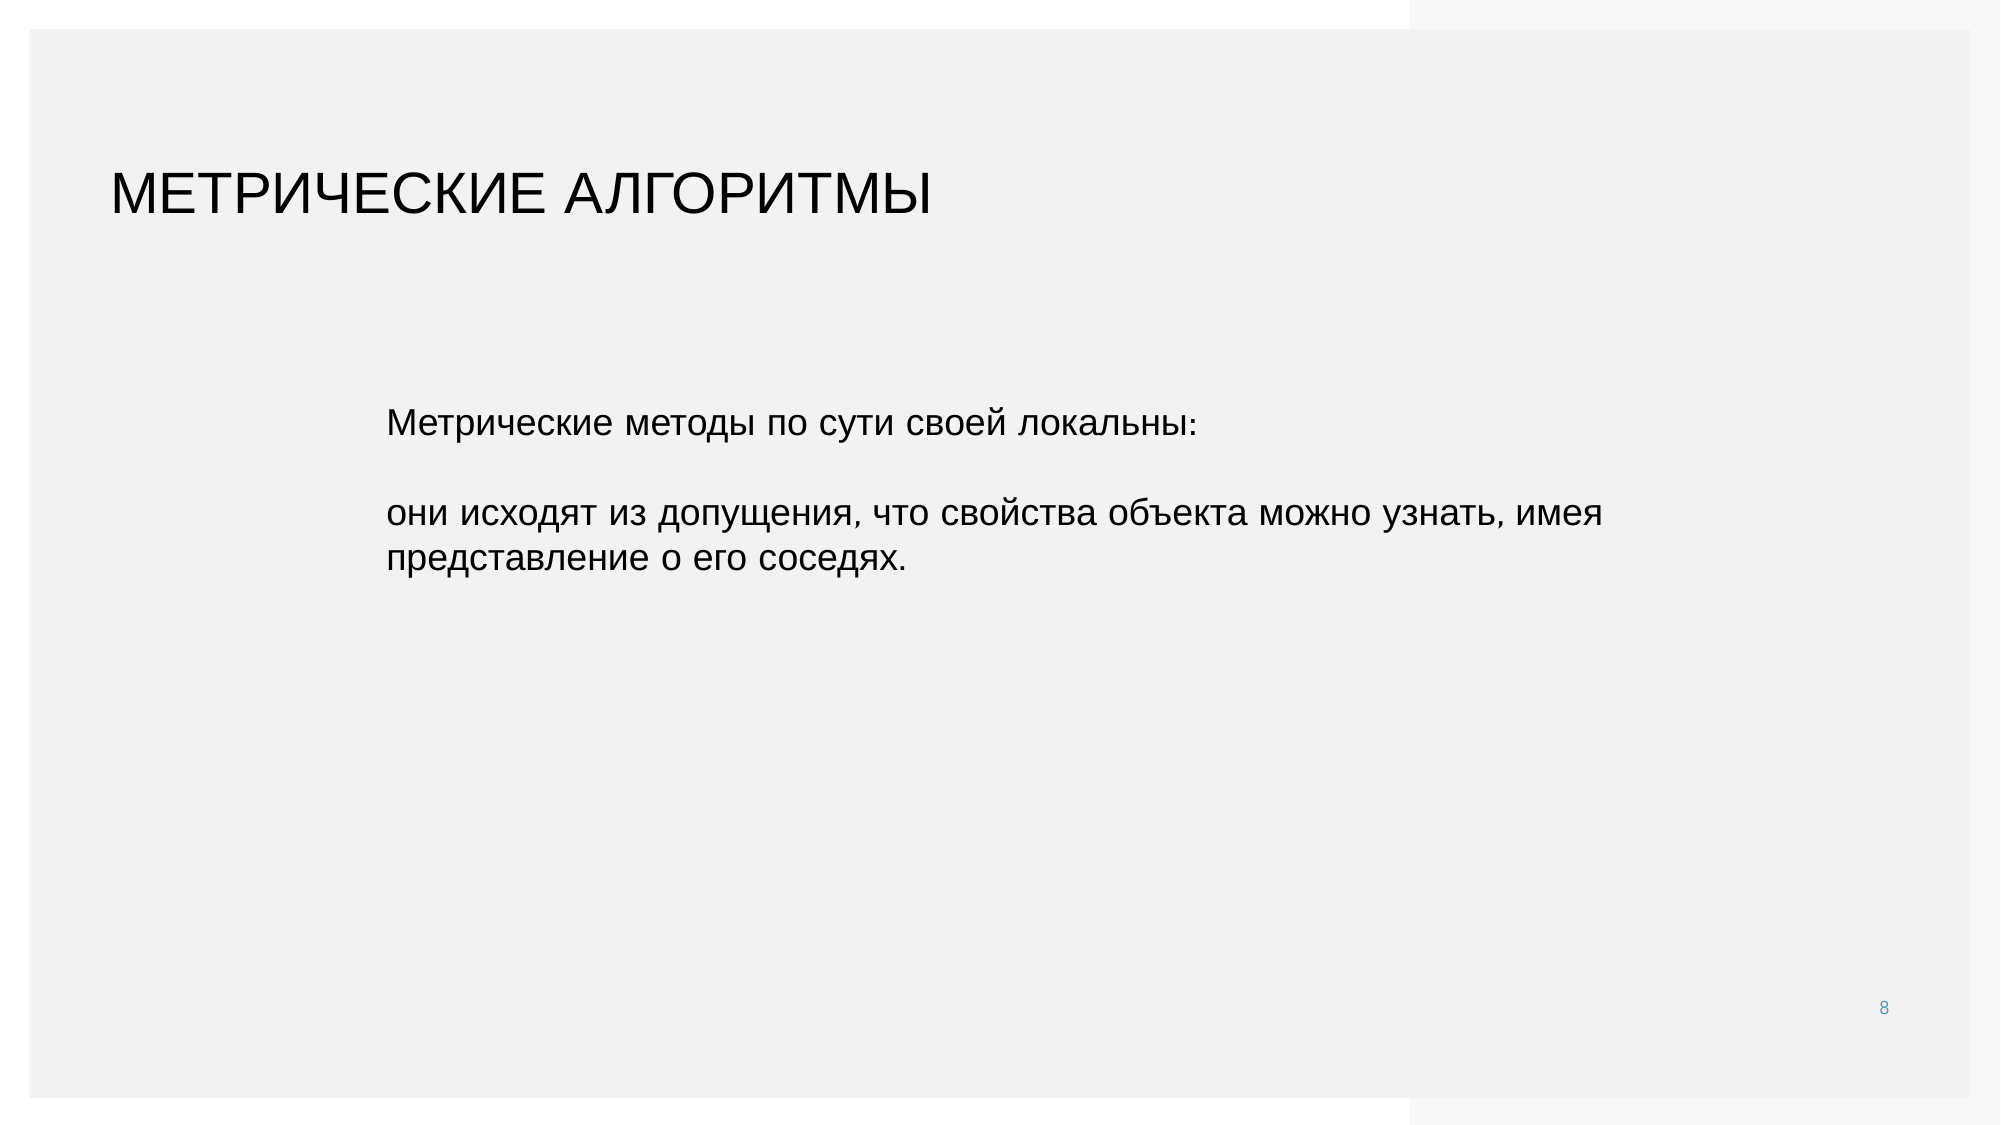

# Метрические алгоритмы
Метрические методы по сути своей локальны:

они исходят из допущения, что свойства объекта можно узнать, имея представление о его соседях.
8